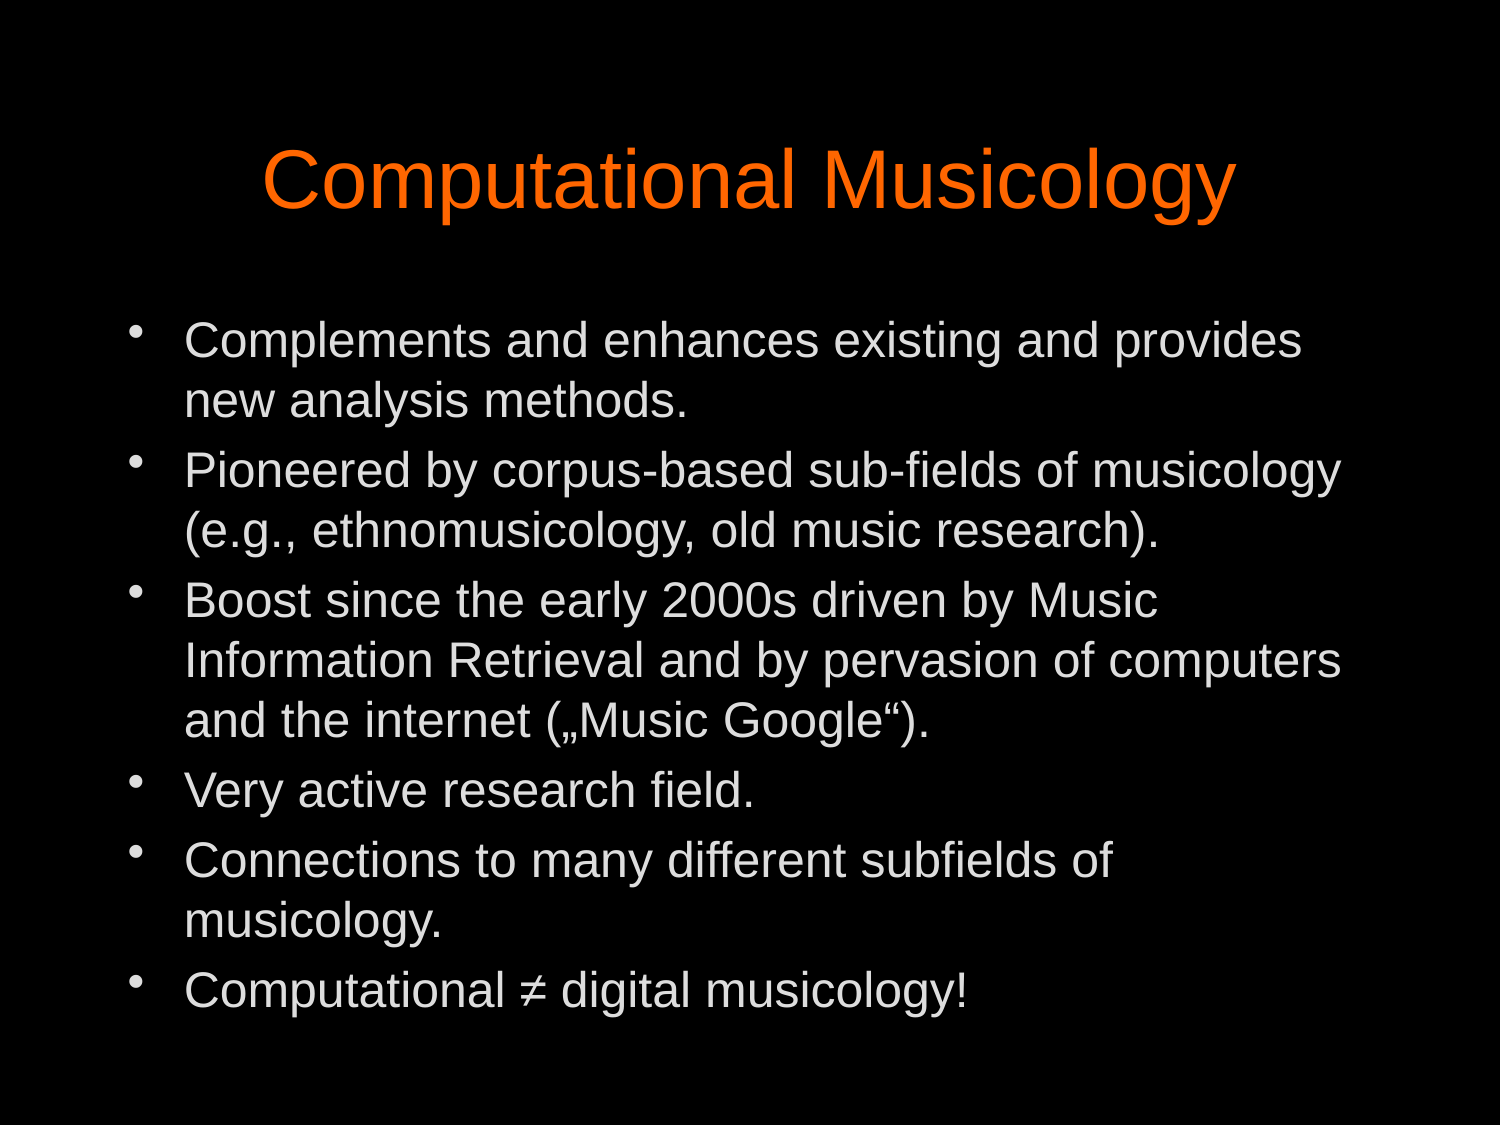

# Computational Musicology
Complements and enhances existing and provides new analysis methods.
Pioneered by corpus-based sub-fields of musicology (e.g., ethnomusicology, old music research).
Boost since the early 2000s driven by Music Information Retrieval and by pervasion of computers and the internet („Music Google“).
Very active research field.
Connections to many different subfields of musicology.
Computational ≠ digital musicology!